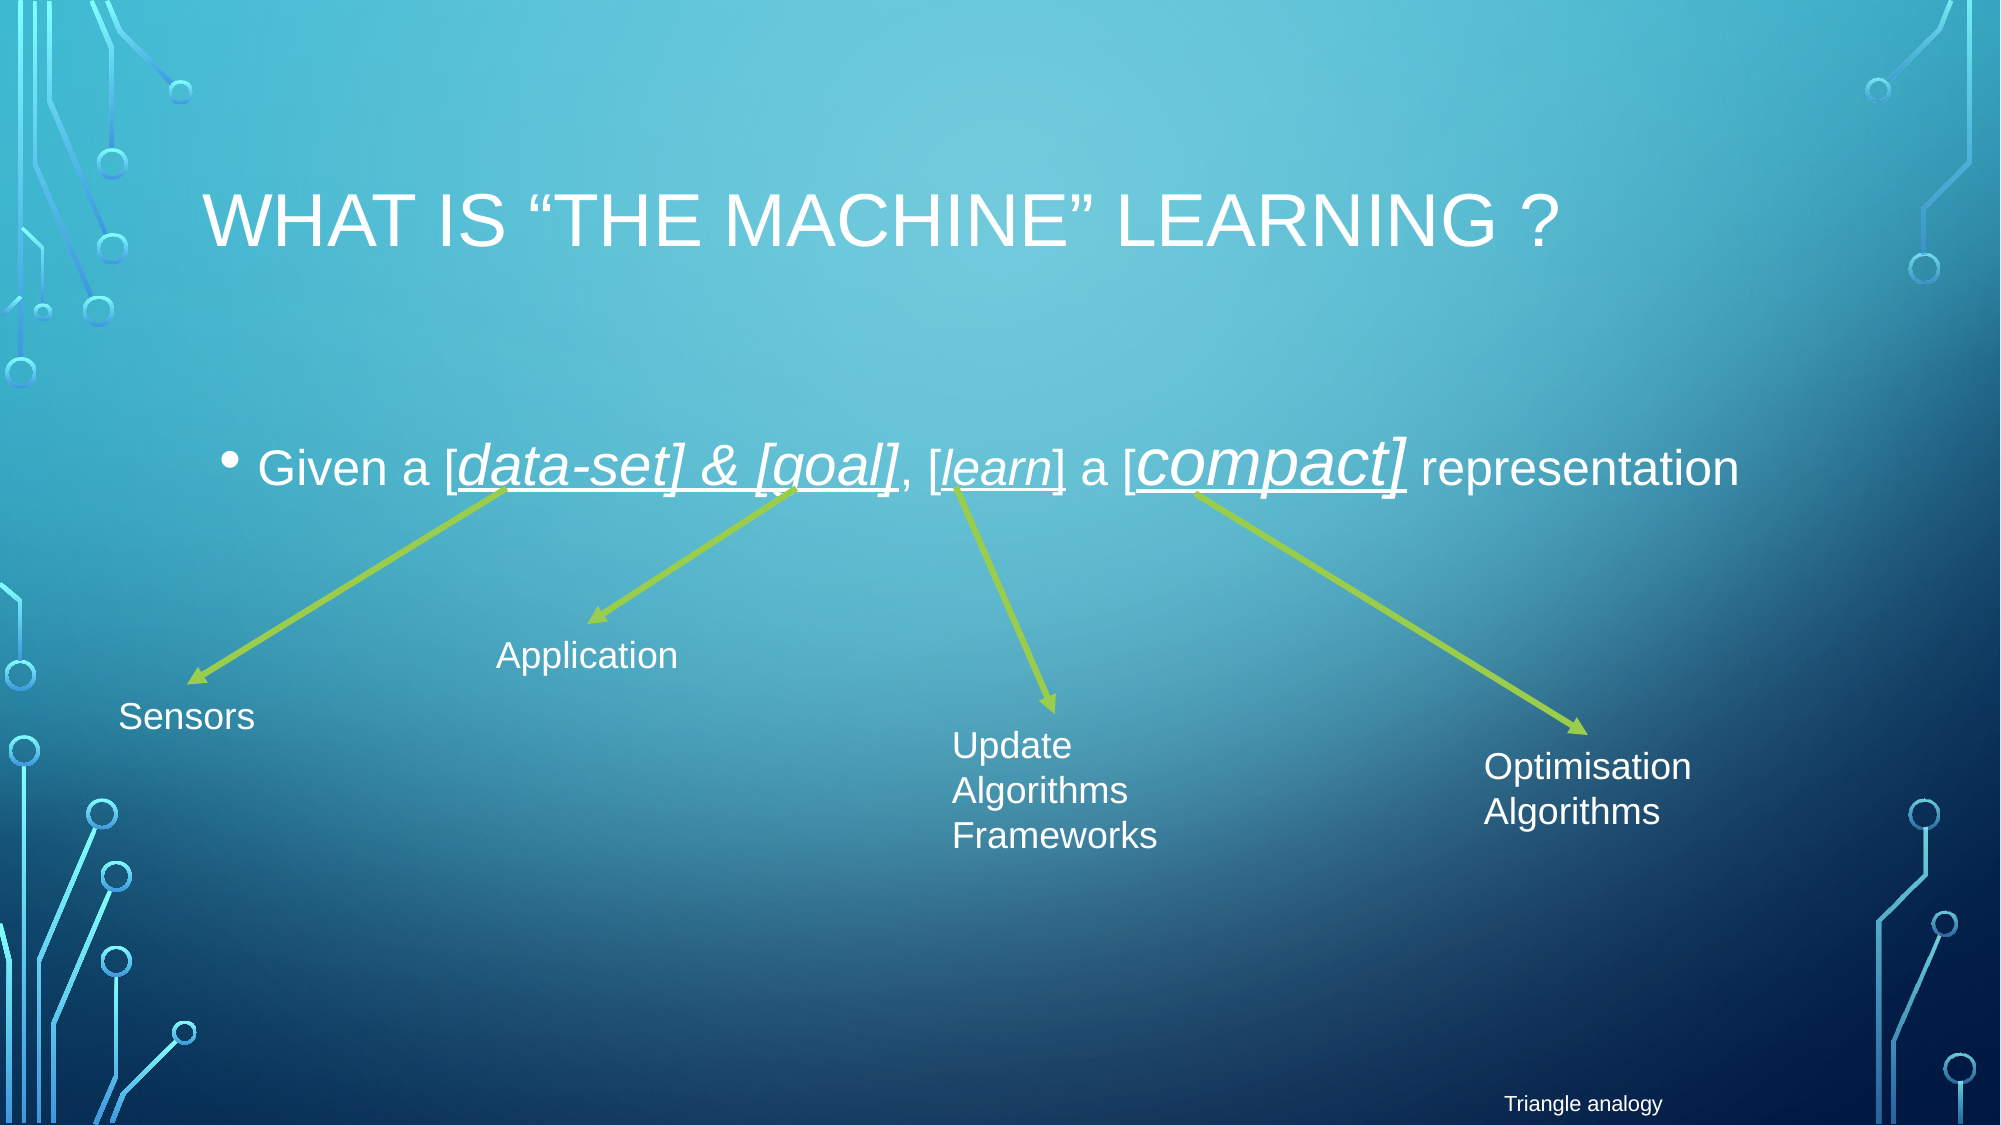

# What is “the machine” learning ?
Given a [data-set] & [goal], [learn] a [compact] representation
Application
Sensors
Update
Algorithms
Frameworks
Optimisation
Algorithms
Triangle analogy